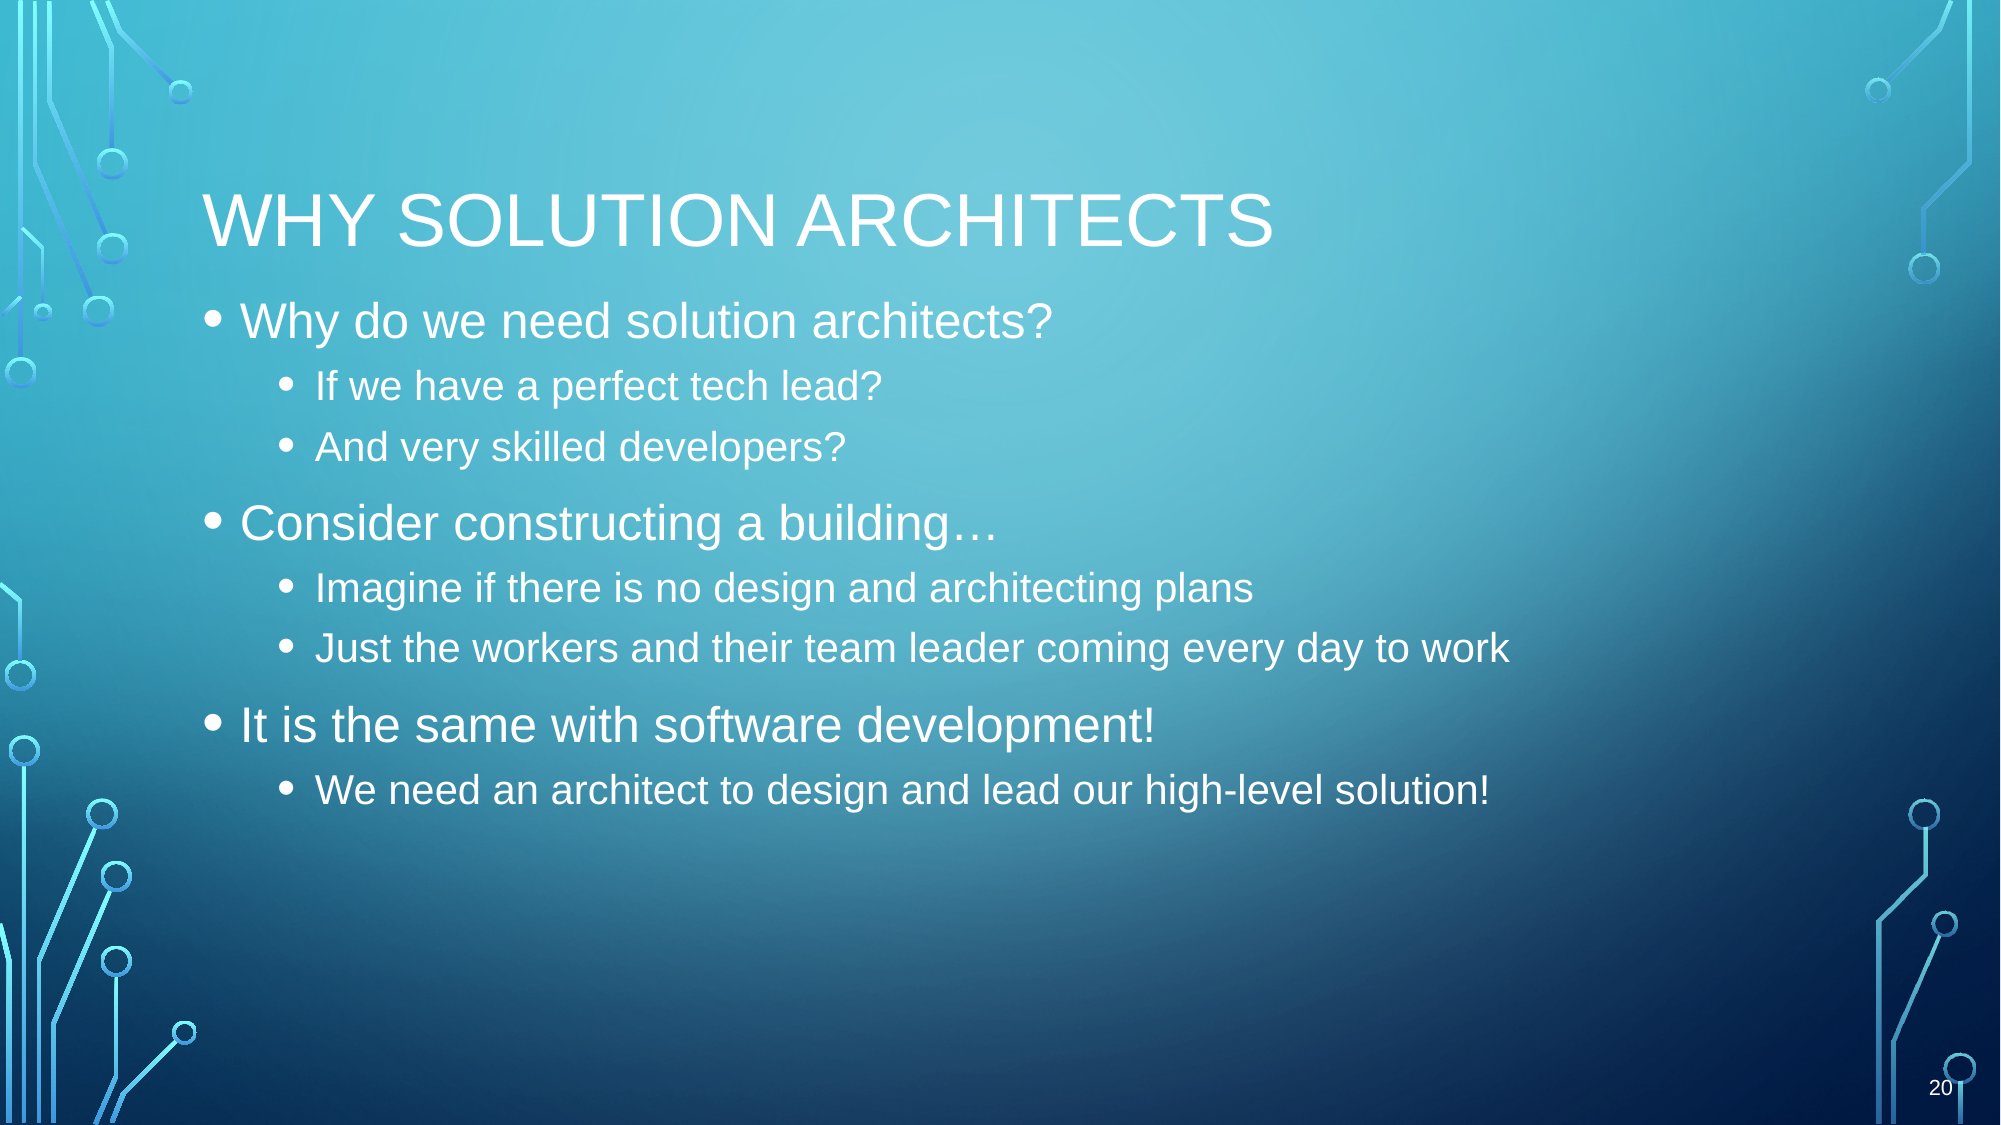

# Why solution architects
Why do we need solution architects?
If we have a perfect tech lead?
And very skilled developers?
Consider constructing a building…
Imagine if there is no design and architecting plans
Just the workers and their team leader coming every day to work
It is the same with software development!
We need an architect to design and lead our high-level solution!

20